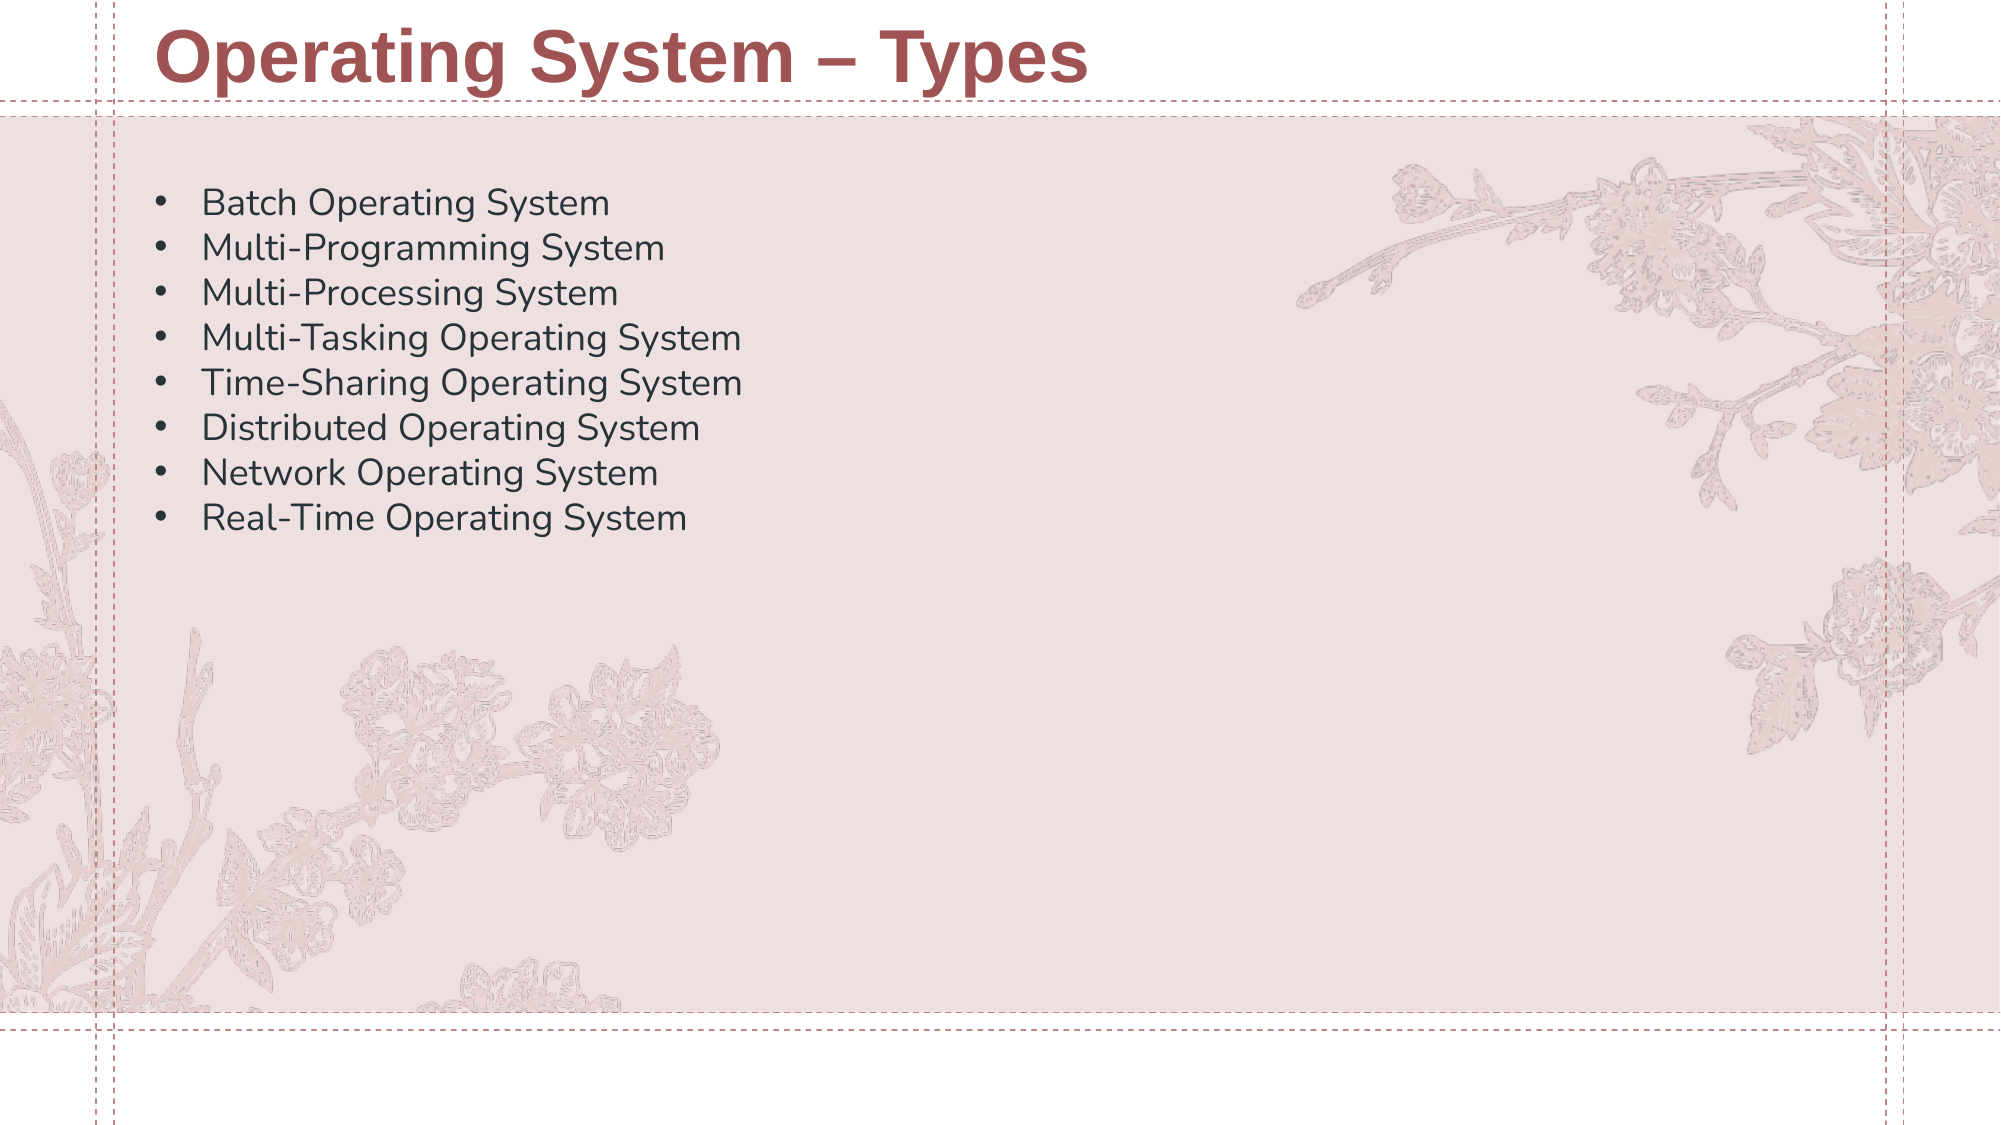

Operating System – Types
Batch Operating System
Multi-Programming System
Multi-Processing System
Multi-Tasking Operating System
Time-Sharing Operating System
Distributed Operating System
Network Operating System
Real-Time Operating System